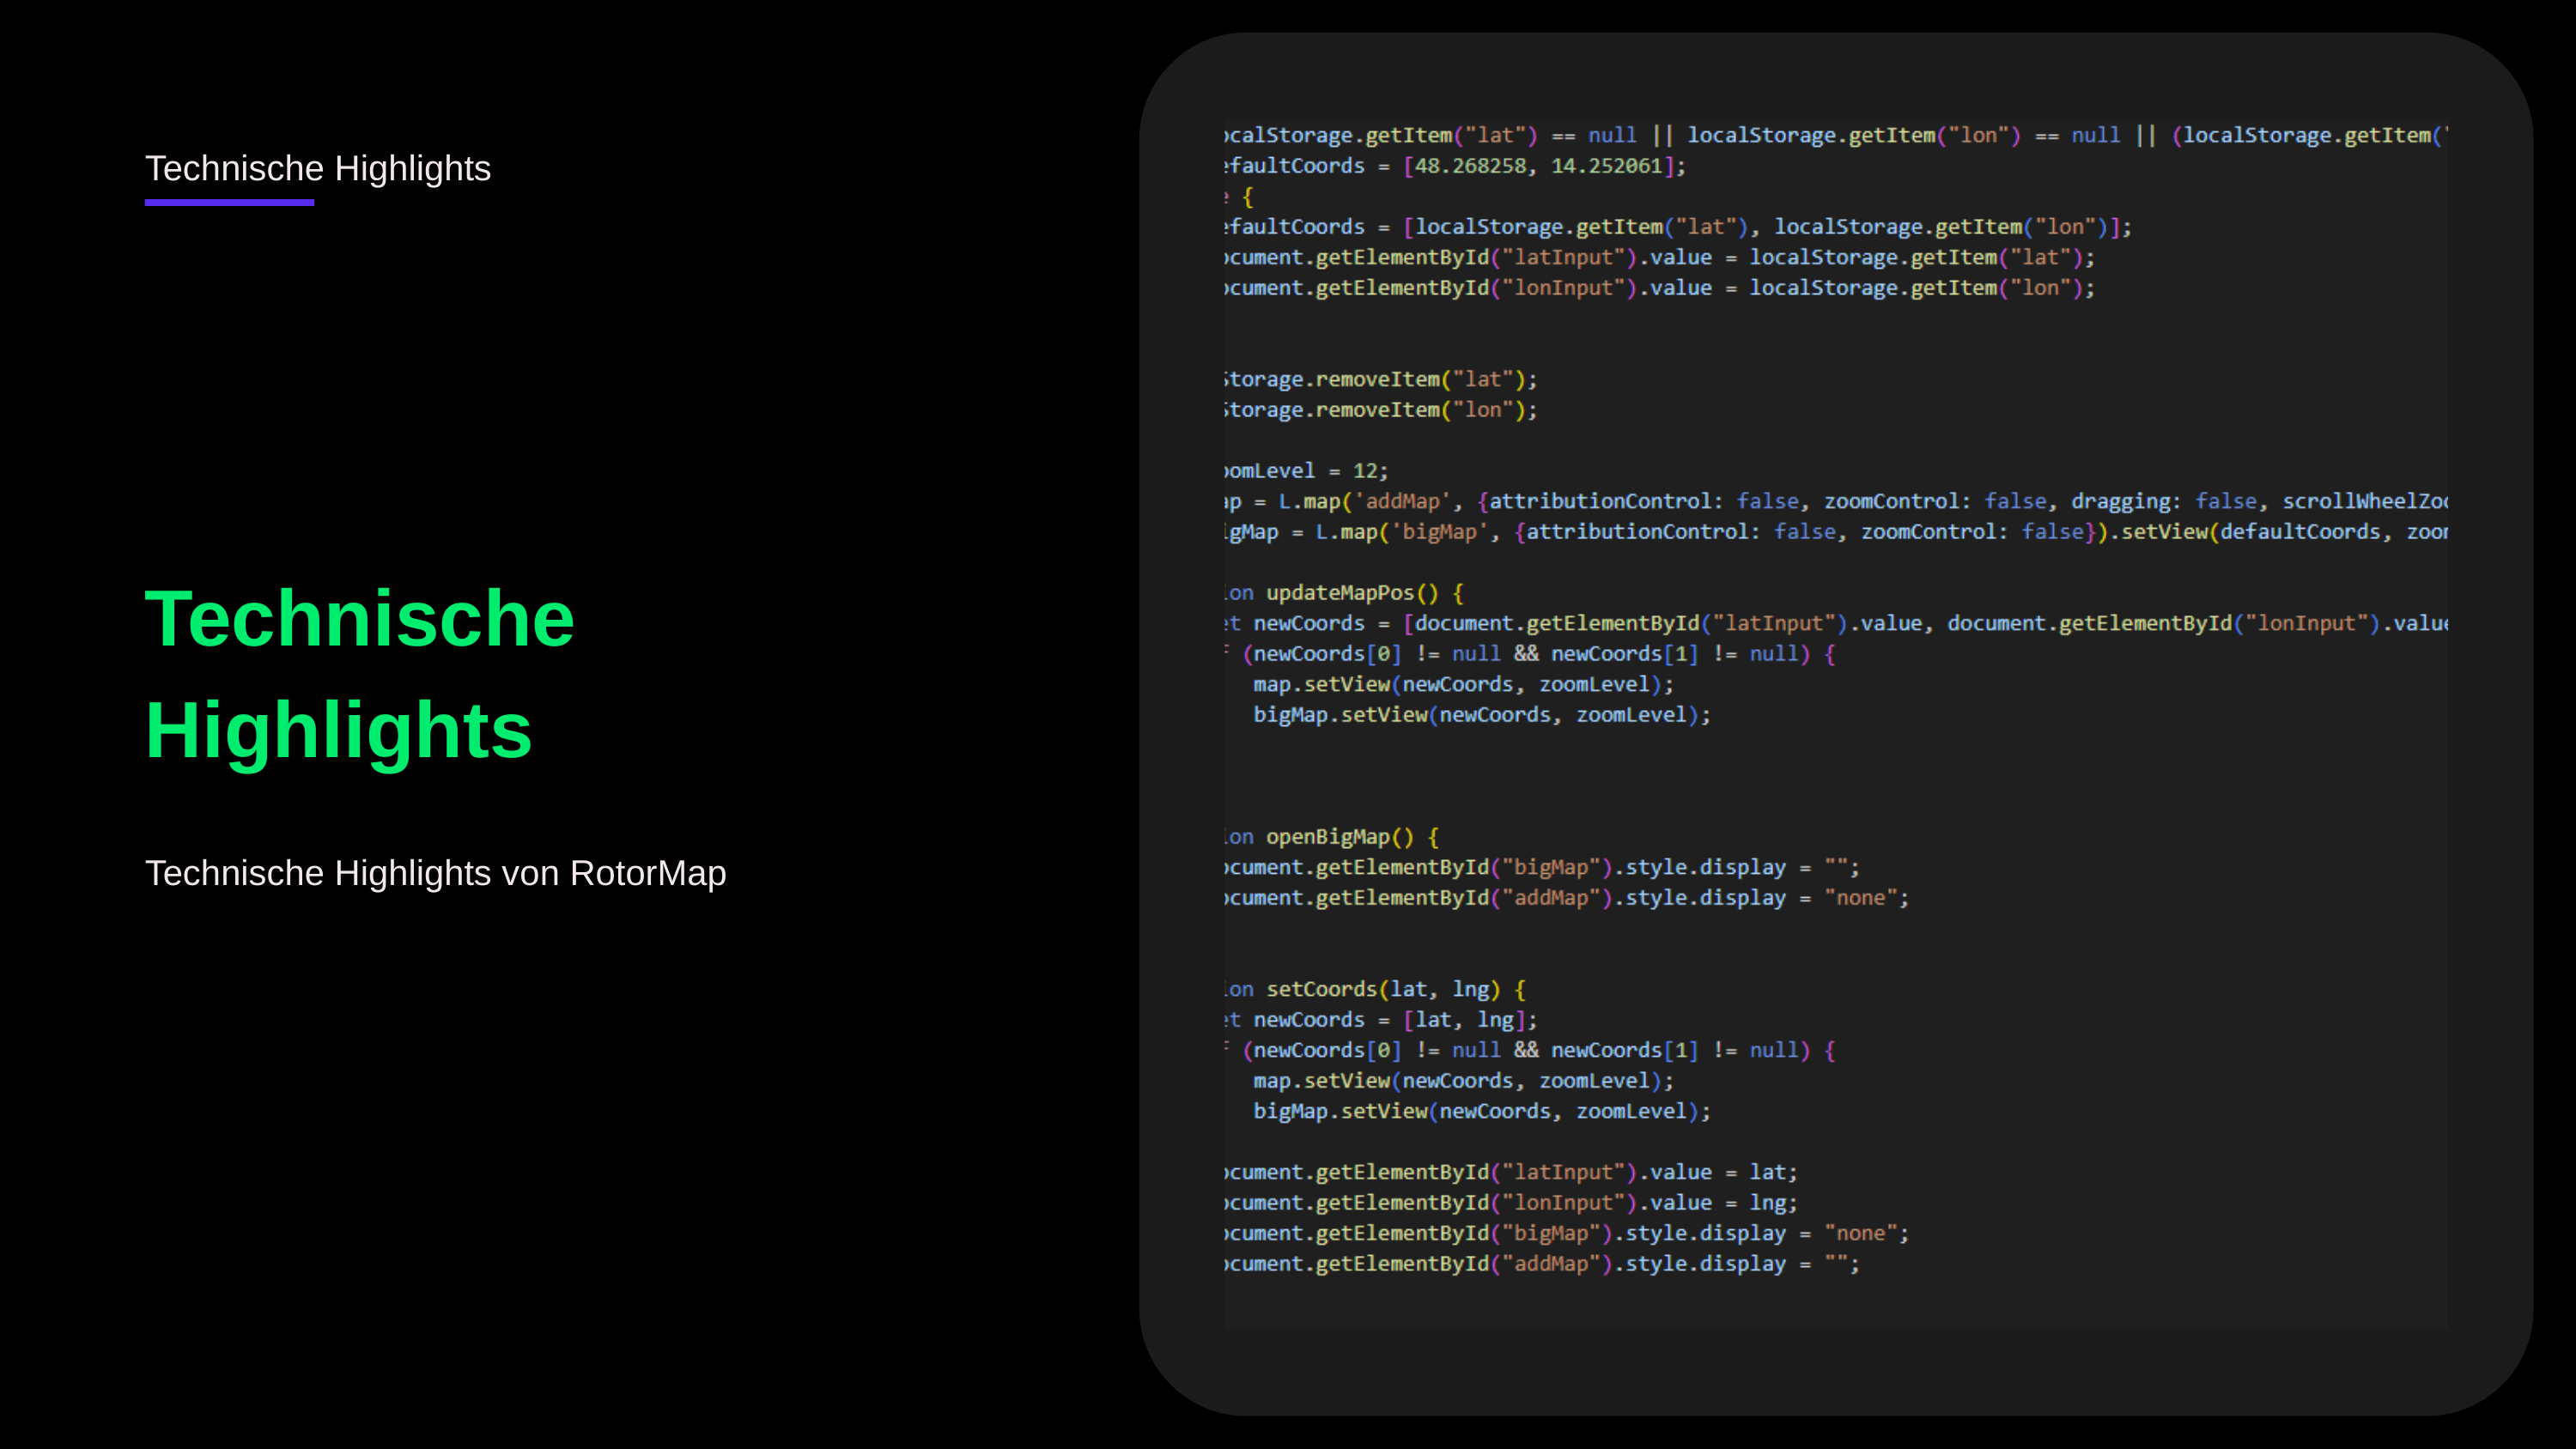

Technische Highlights

Technische Highlights
Technische Highlights von RotorMap